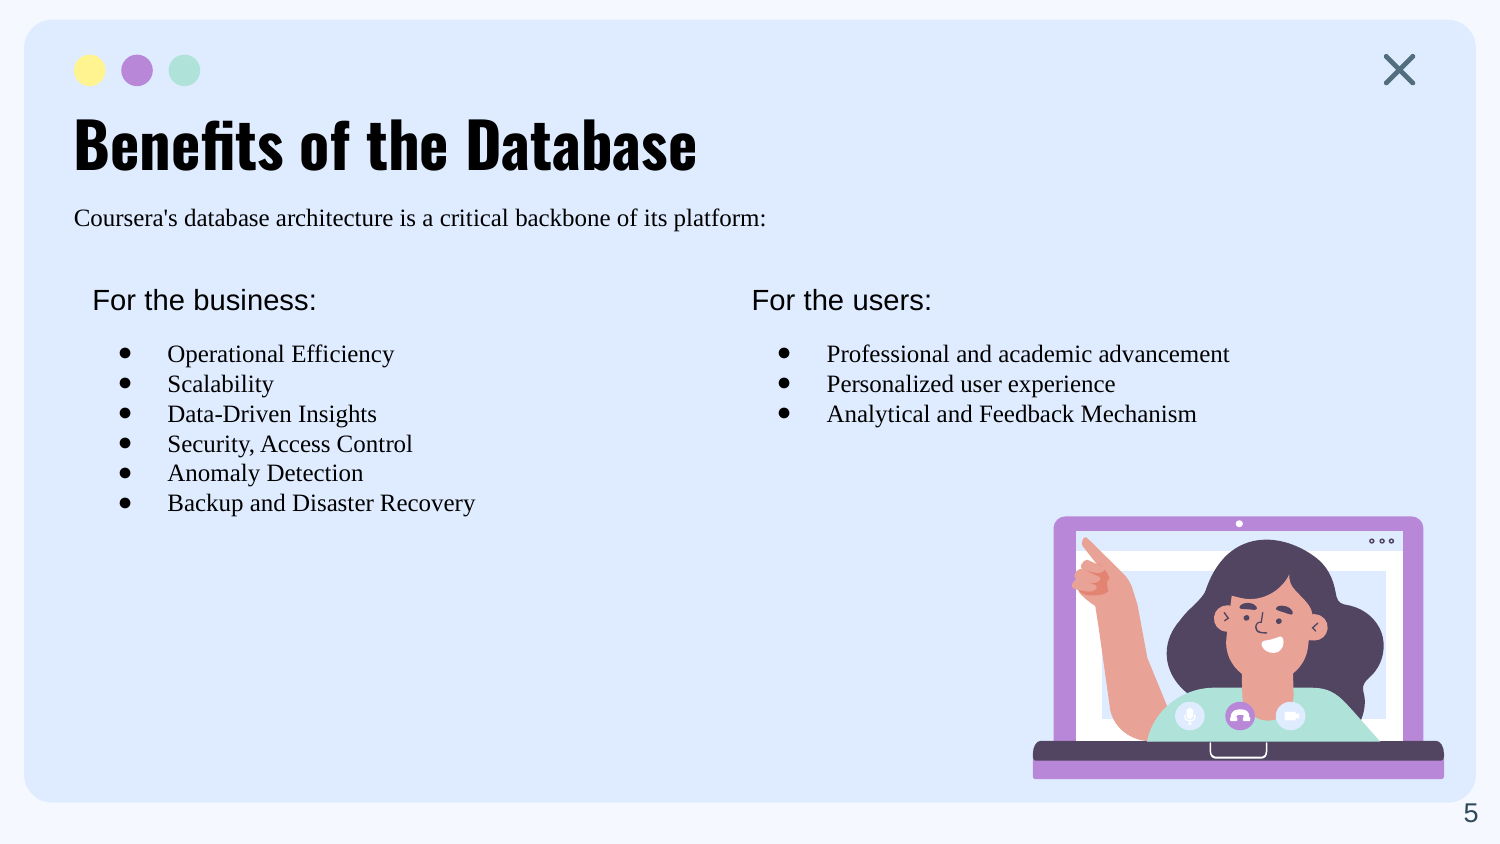

# Benefits of the Database
Coursera's database architecture is a critical backbone of its platform:
For the business:
Operational Efficiency
Scalability
Data-Driven Insights
Security, Access Control
Anomaly Detection
Backup and Disaster Recovery

For the users:
Professional and academic advancement
Personalized user experience
Analytical and Feedback Mechanism

5